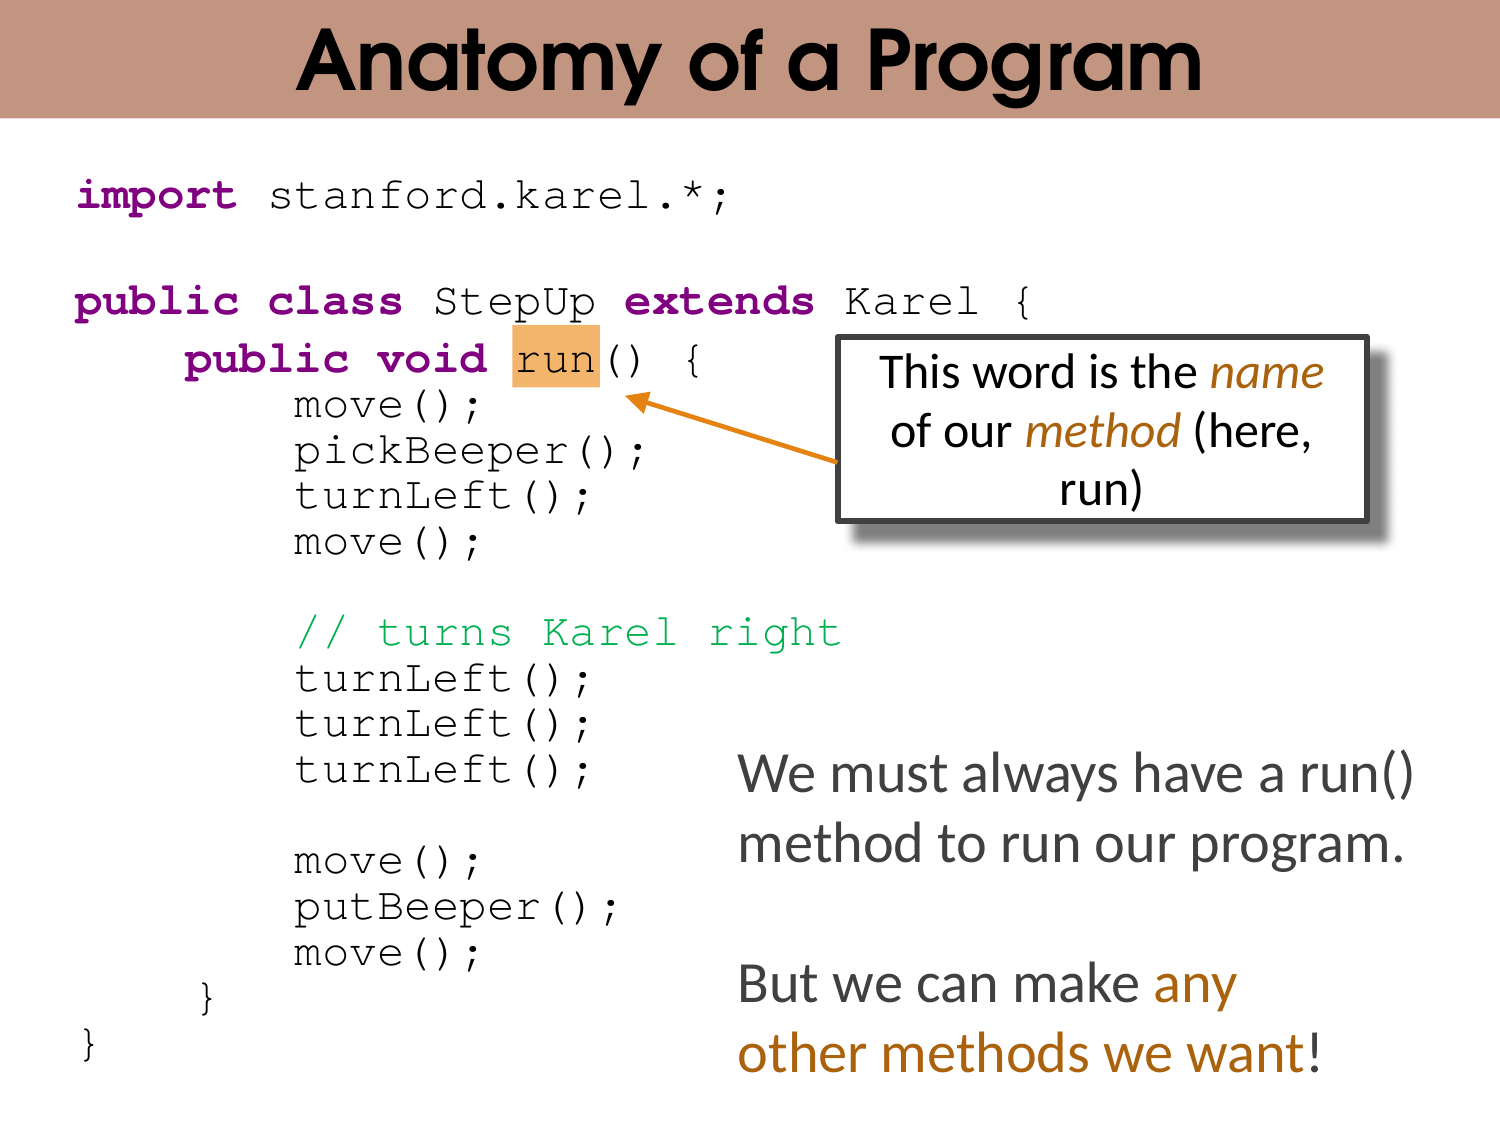

Anatomy of a Program
import stanford.karel.*;

public class StepUp extends Karel {
    public void run() {
        move();
        pickBeeper();
        turnLeft();
        move();

        // turns Karel right
        turnLeft();
        turnLeft();
        turnLeft();

        move();
        putBeeper();
        move();
	}
}

This word is the name of our method (here, run)
We must always have a run()
method to run our program.

But we can make any
other methods we want!